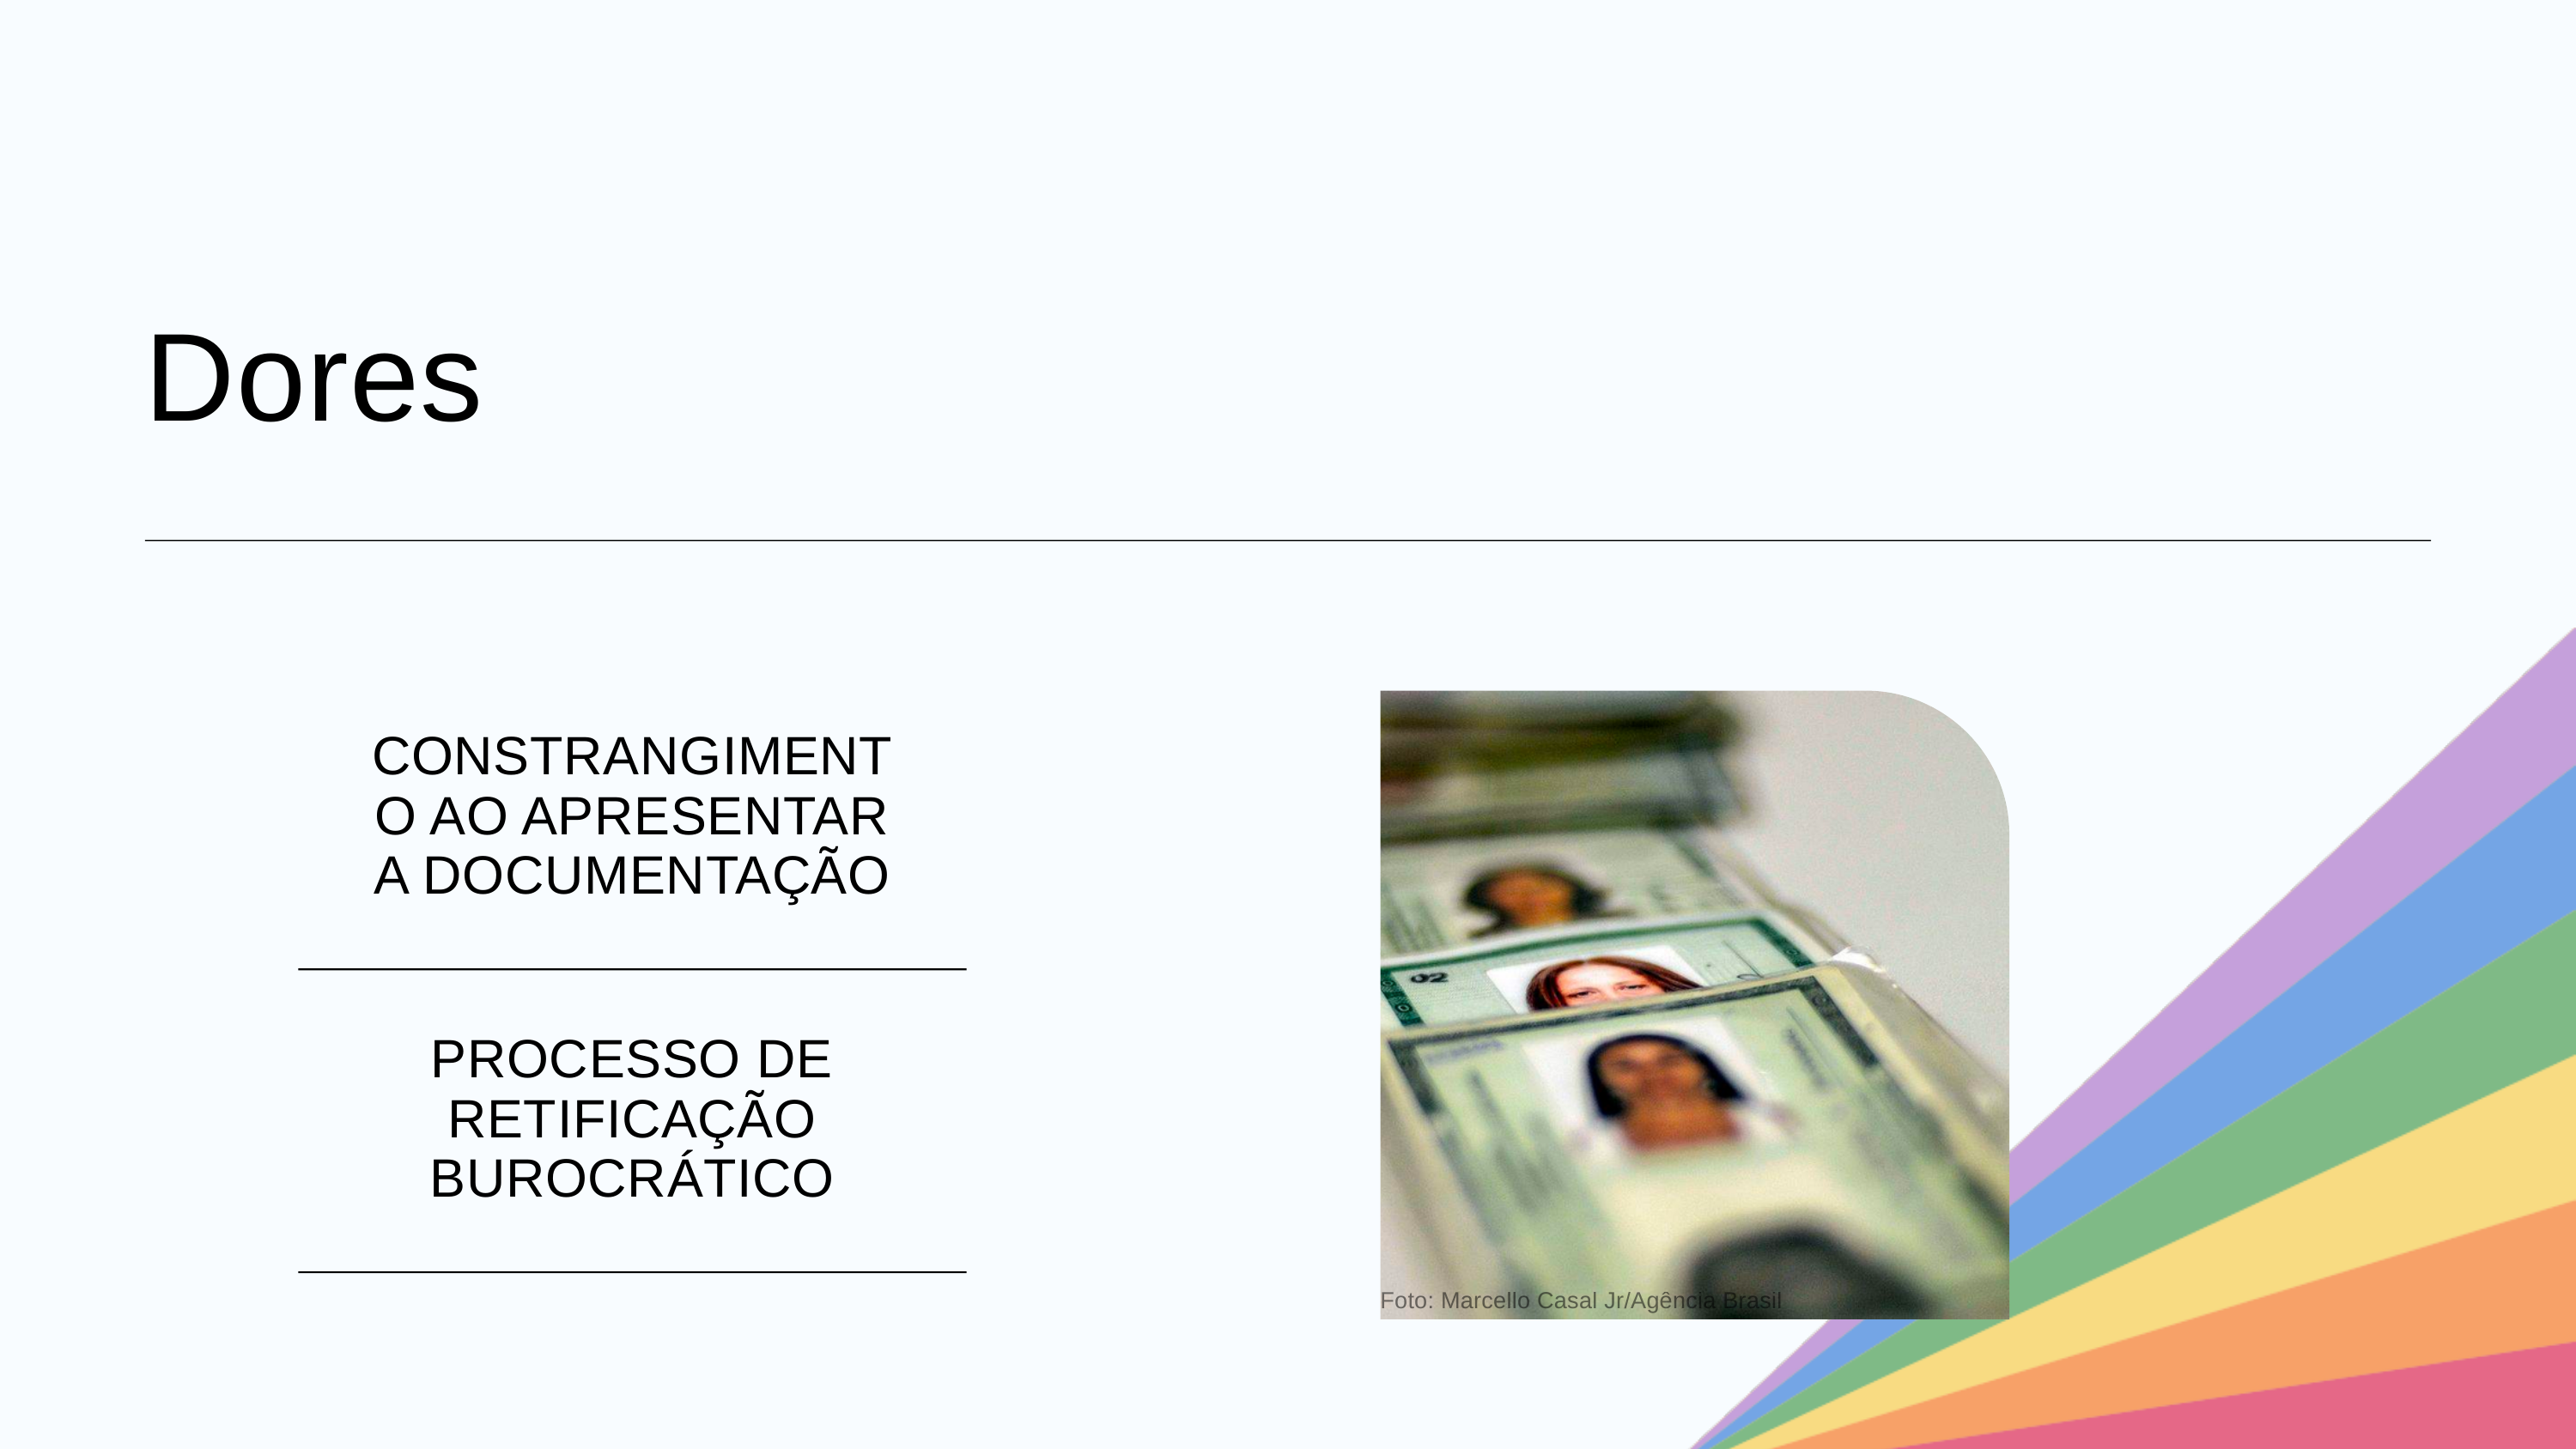

Dores

CONSTRANGIMENTO AO APRESENTAR A DOCUMENTAÇÃO

PROCESSO DE RETIFICAÇÃO BUROCRÁTICO
Foto: Marcello Casal Jr/Agência Brasil)